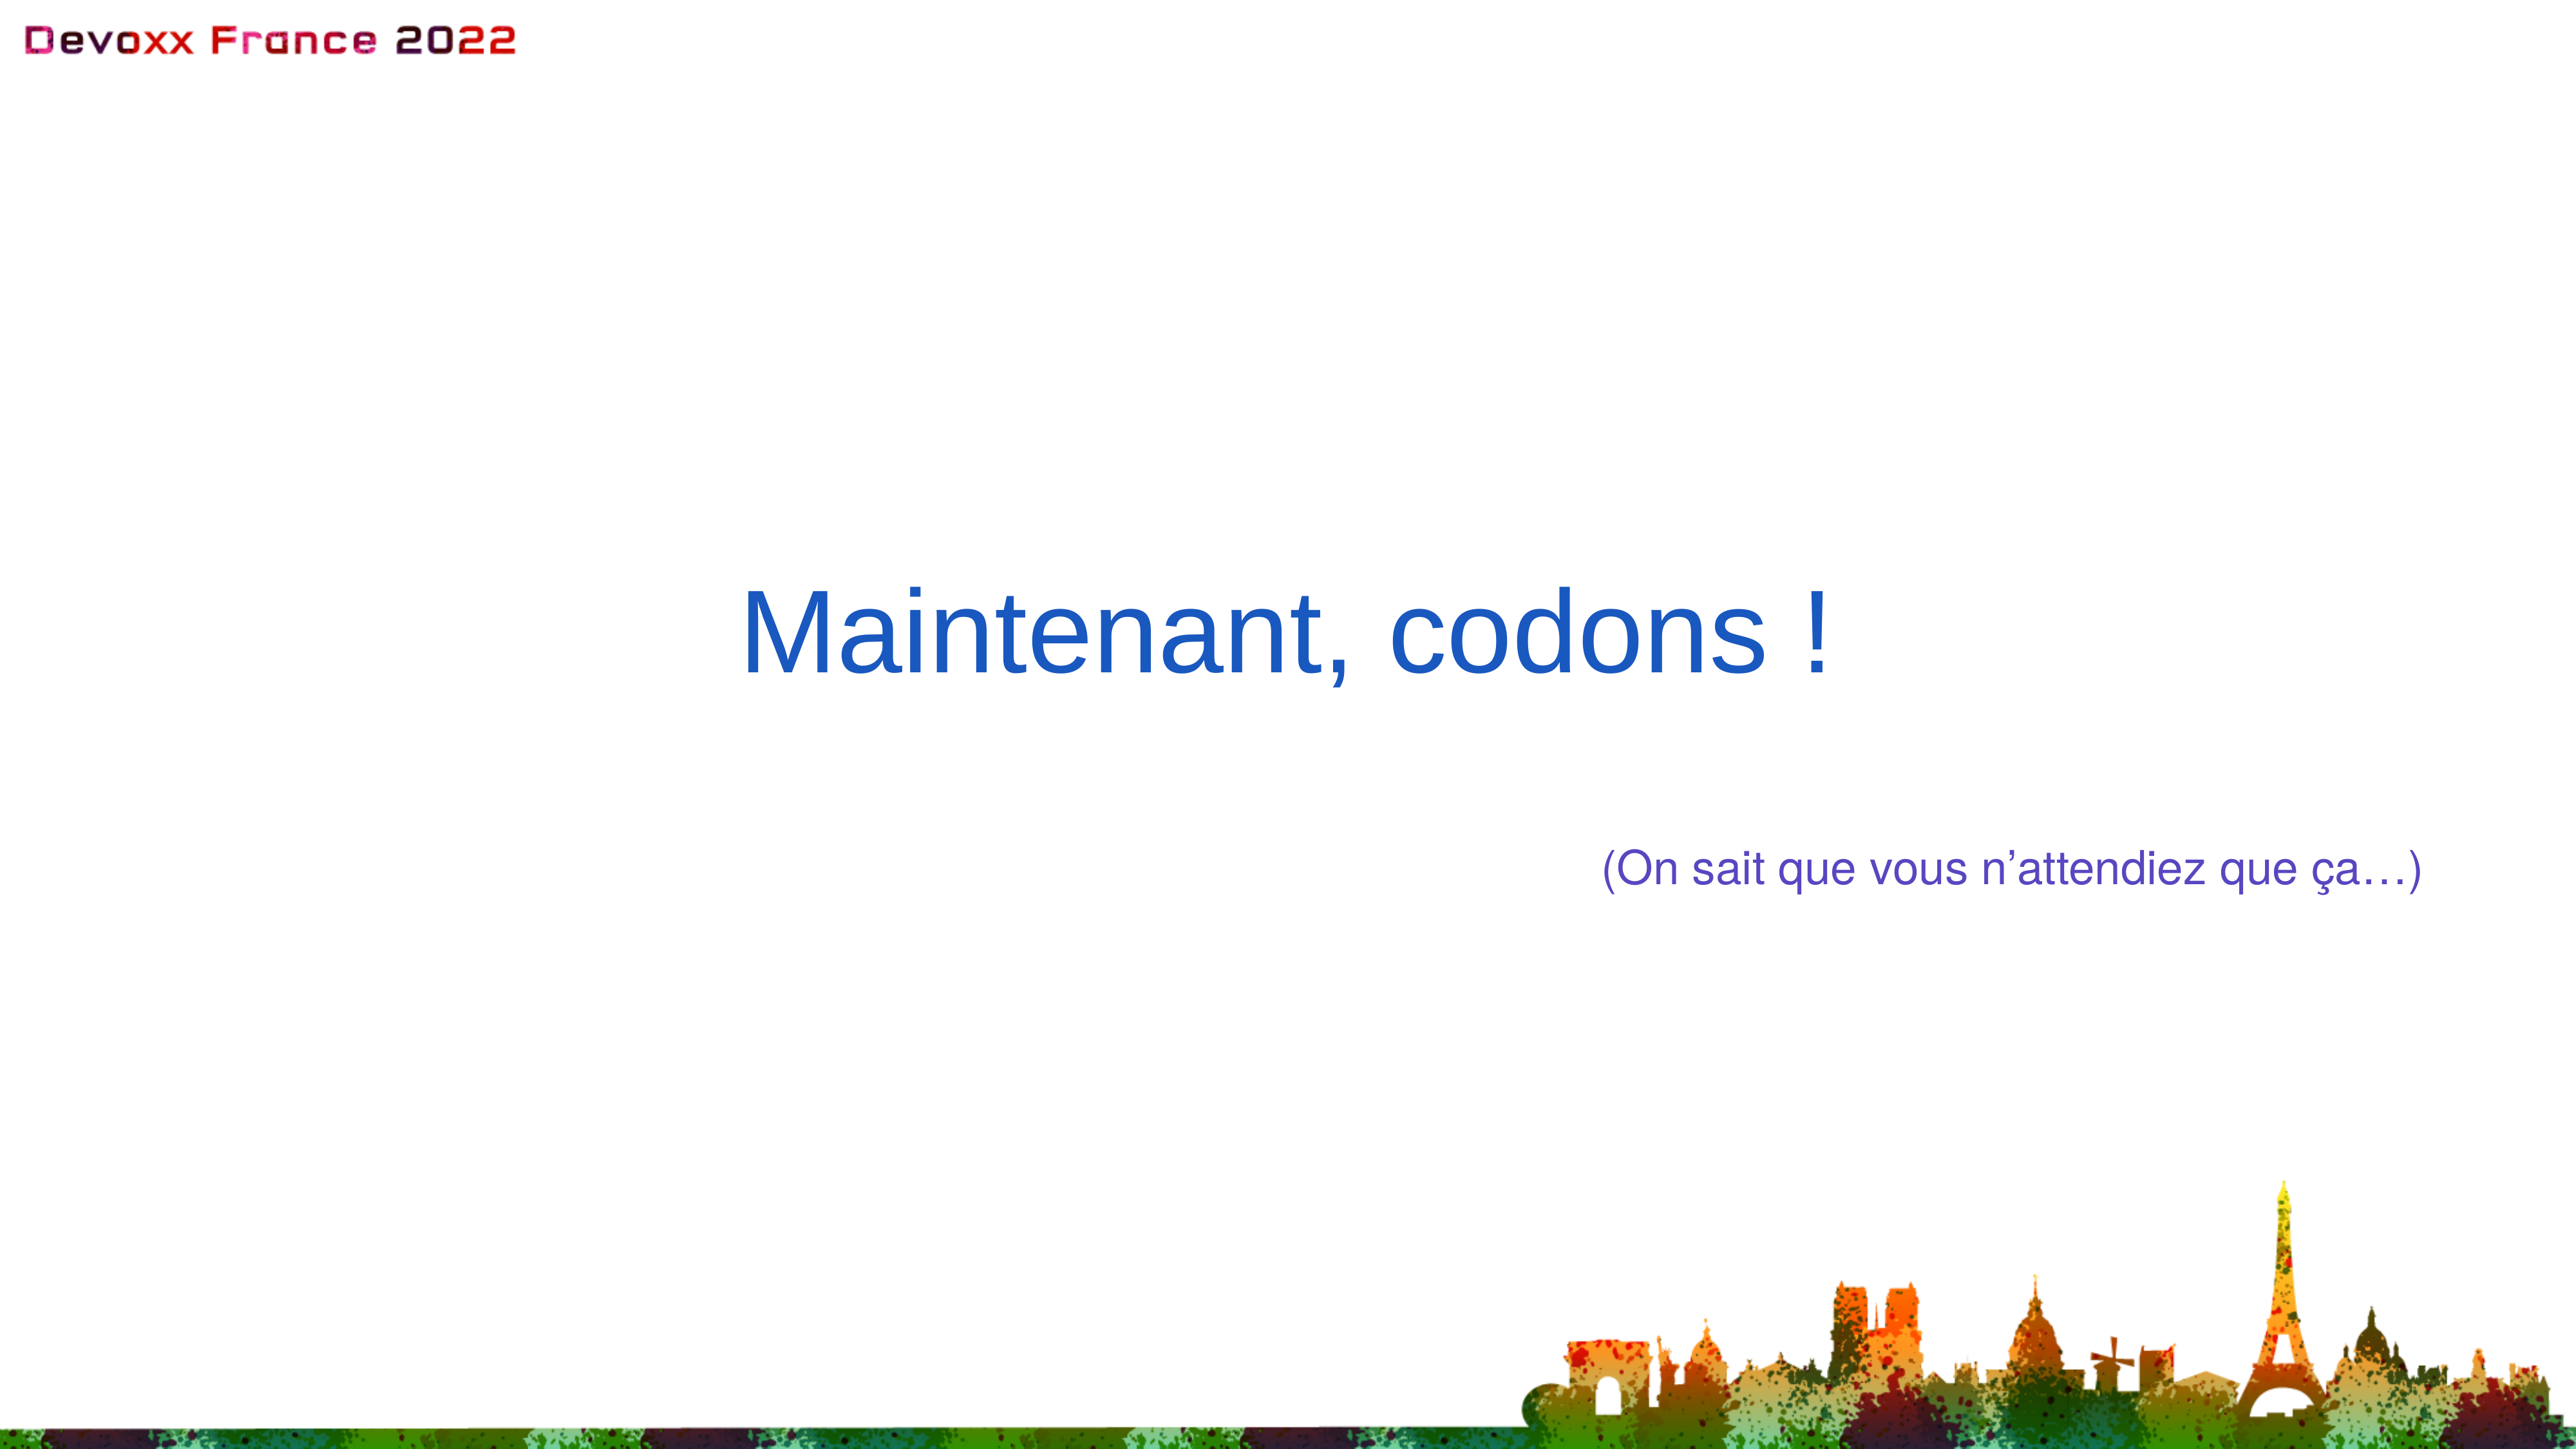

# Maintenant, codons !

(On sait que vous n’attendiez que ça…)
19